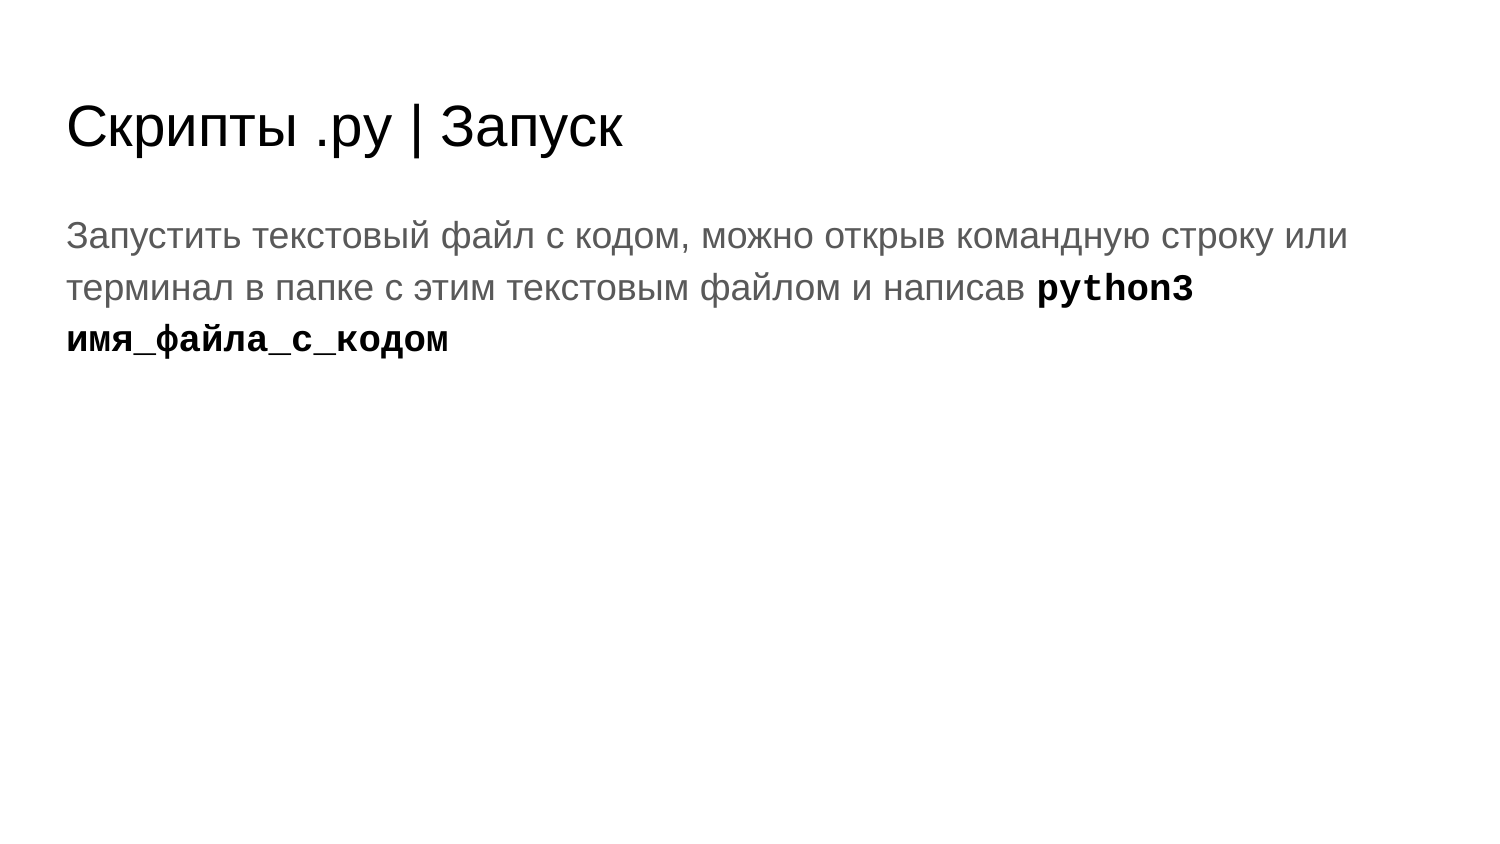

# Скрипты .py | Запуск
Запустить текстовый файл с кодом, можно открыв командную строку или терминал в папке с этим текстовым файлом и написав python3 имя_файла_с_кодом